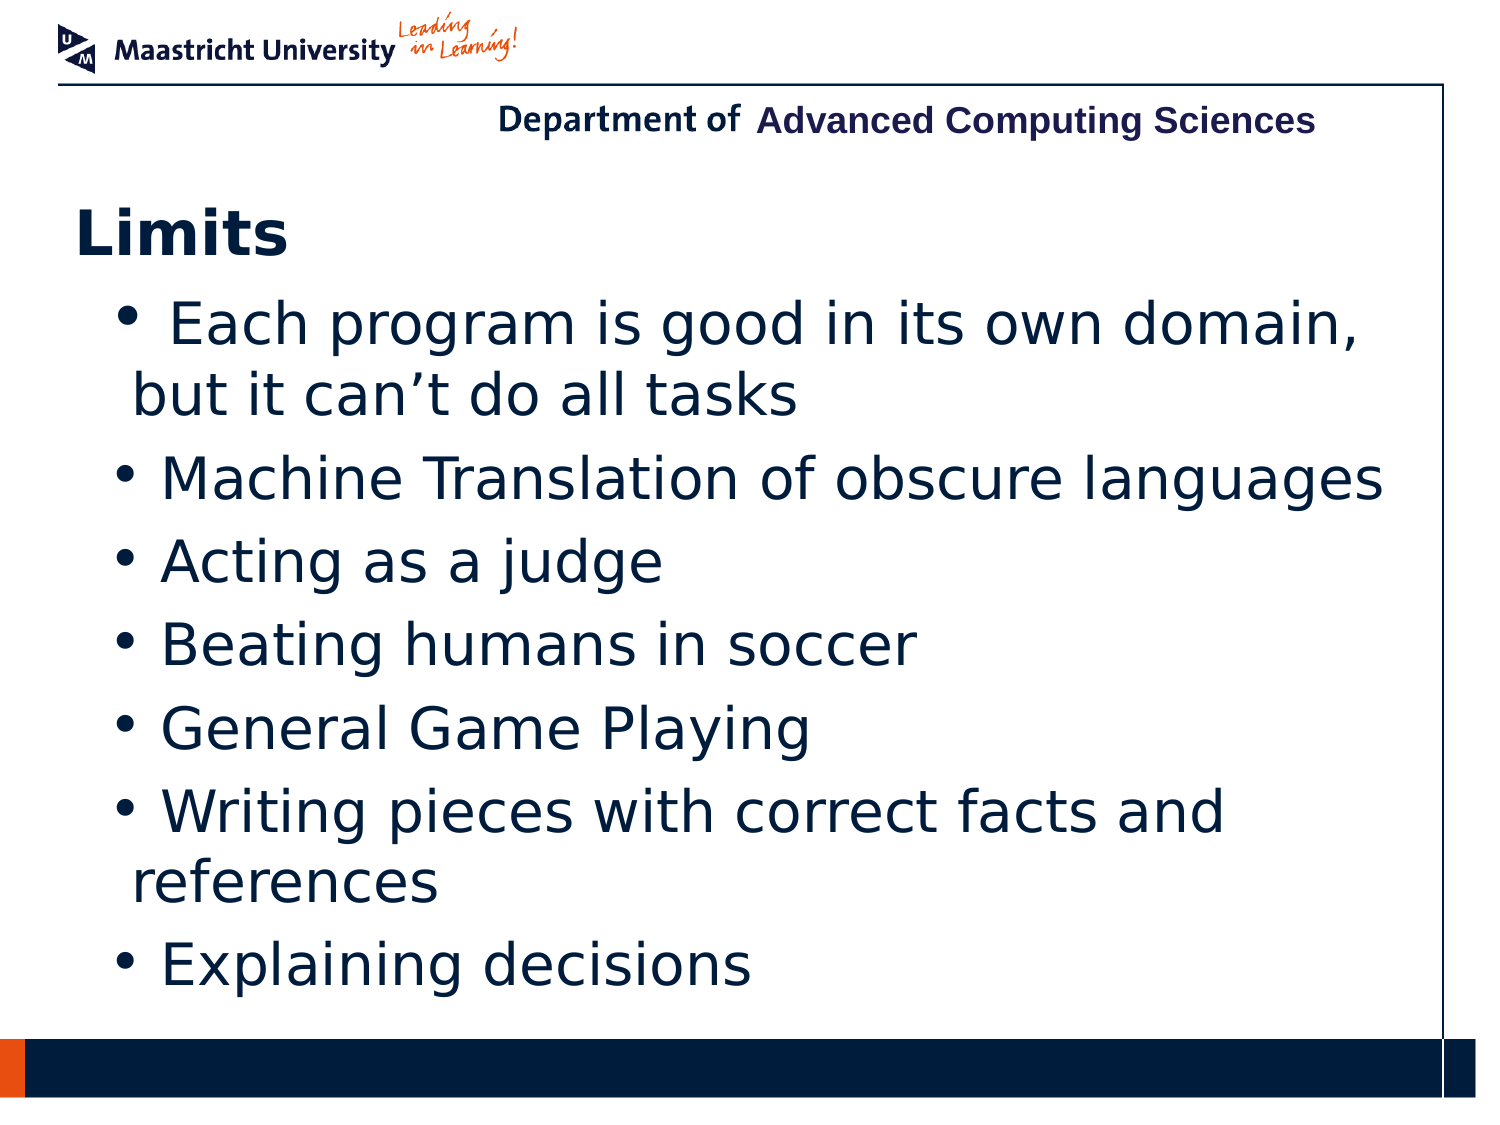

# Limits
 Each program is good in its own domain, but it can’t do all tasks
 Machine Translation of obscure languages
 Acting as a judge
 Beating humans in soccer
 General Game Playing
 Writing pieces with correct facts and references
 Explaining decisions